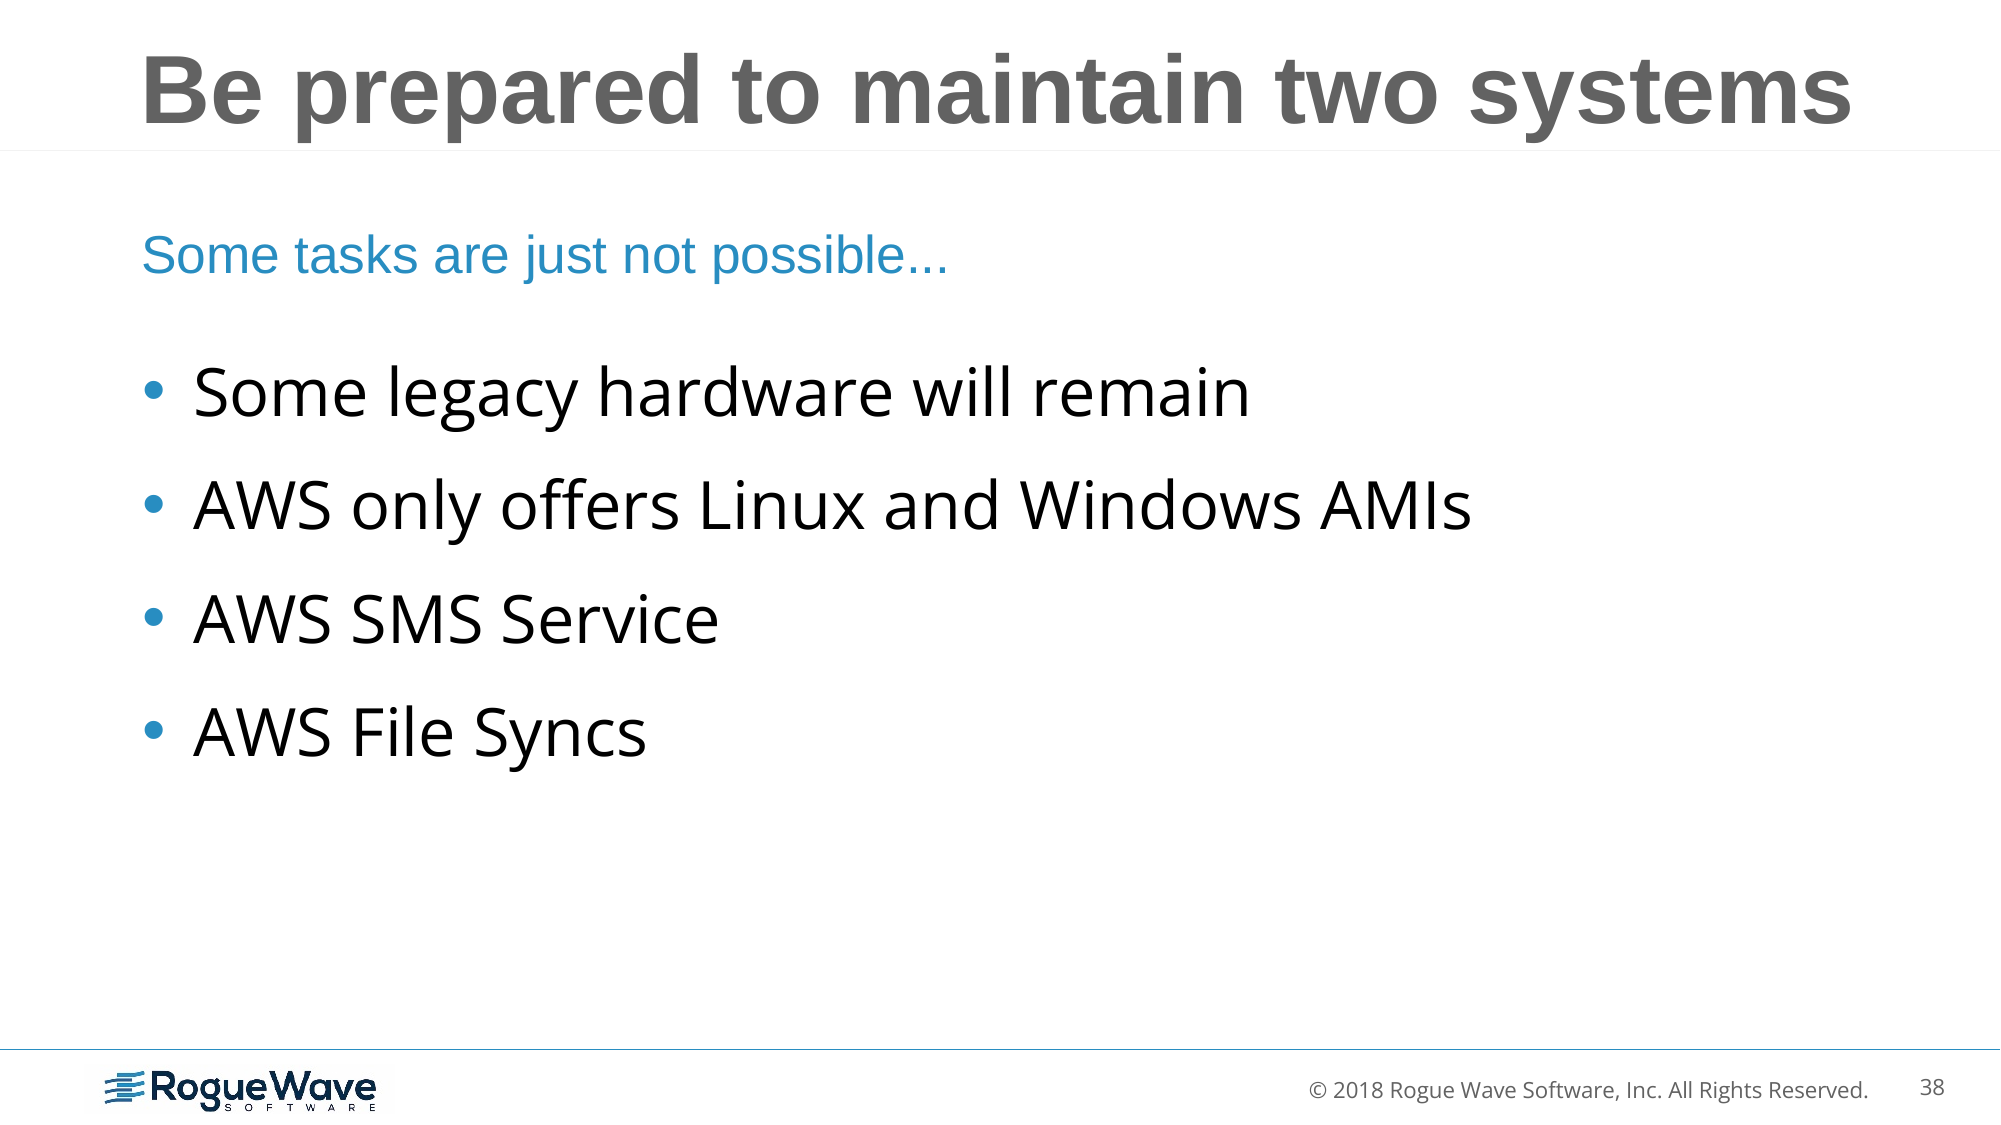

# Be prepared to maintain two systems
Some tasks are just not possible...
Some legacy hardware will remain
AWS only offers Linux and Windows AMIs
AWS SMS Service
AWS File Syncs